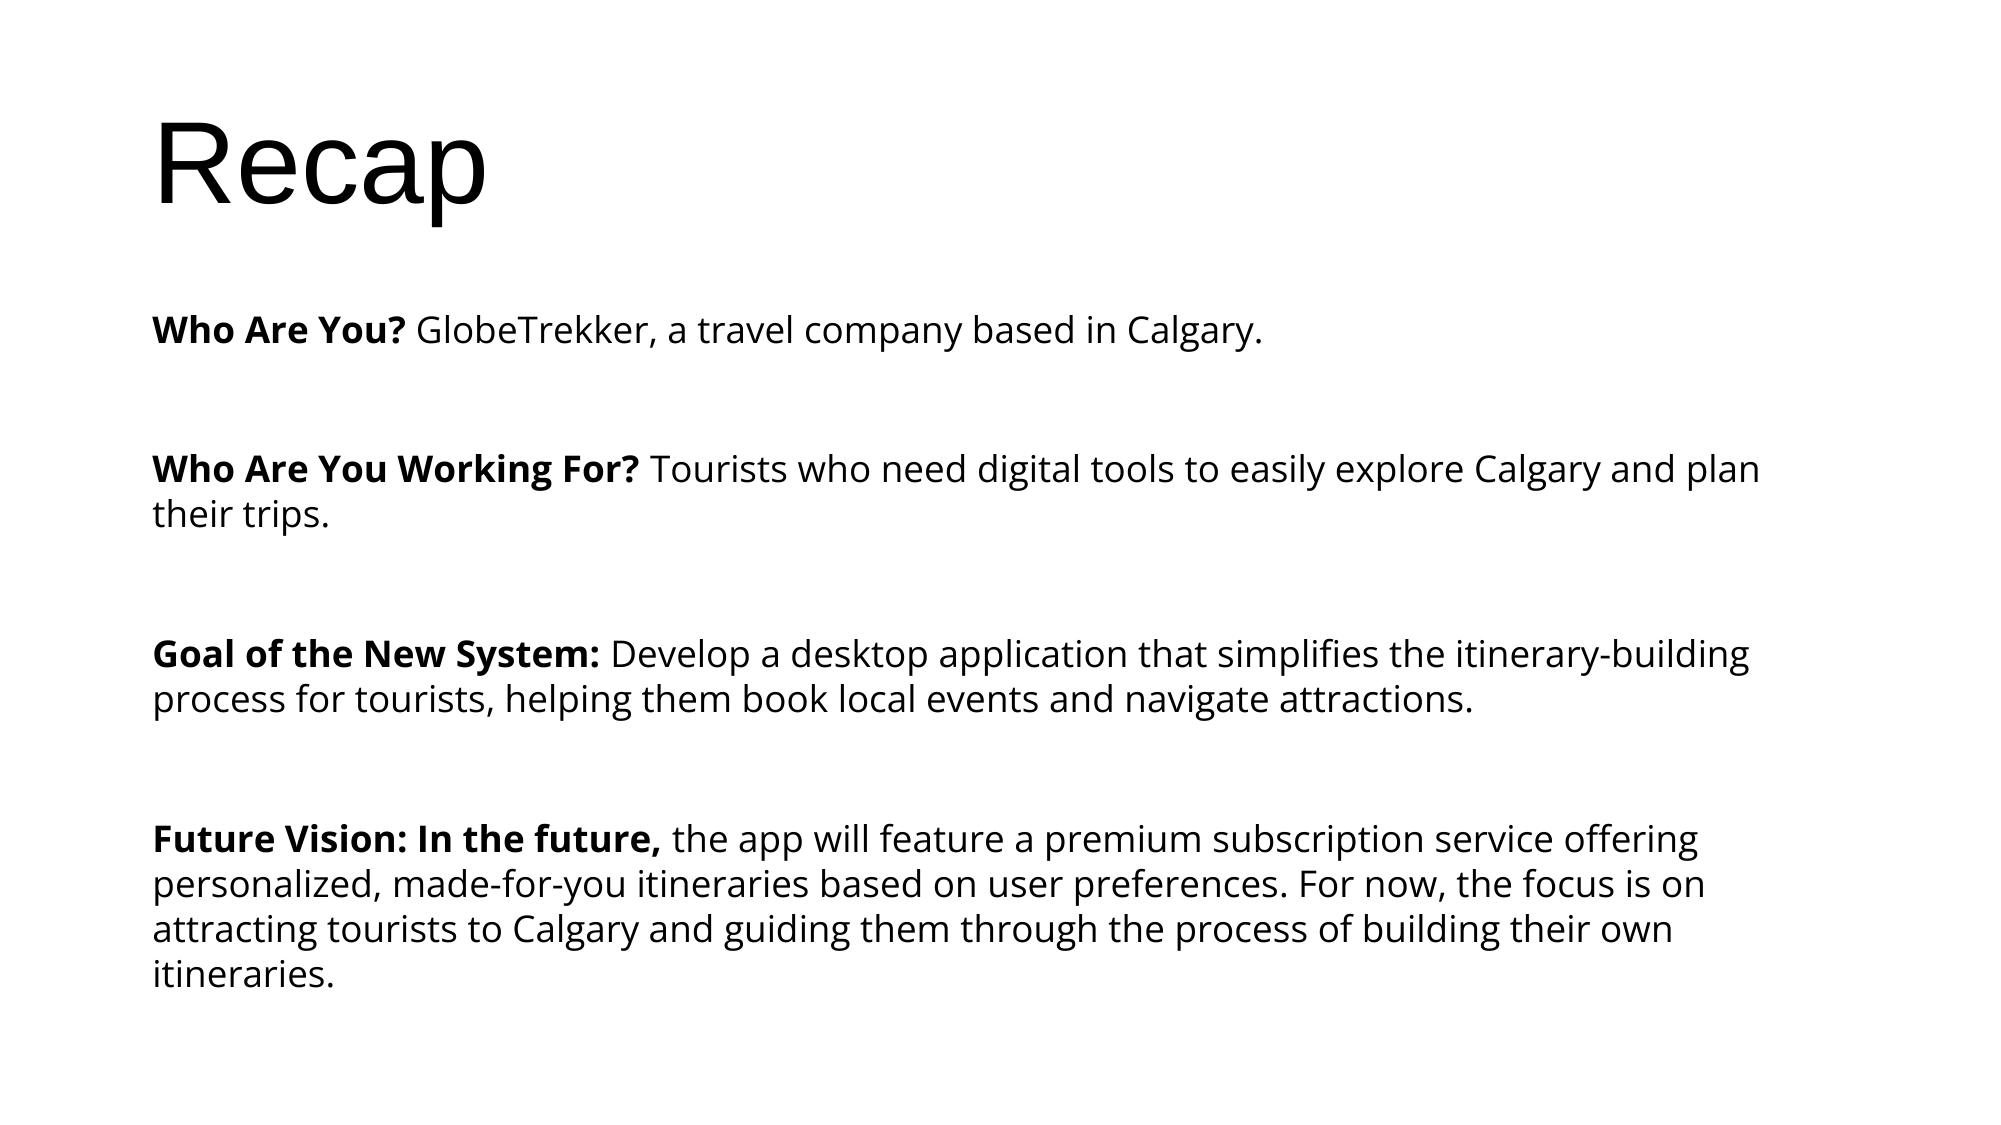

# Recap
Who Are You? GlobeTrekker, a travel company based in Calgary.

Who Are You Working For? Tourists who need digital tools to easily explore Calgary and plan their trips.

Goal of the New System: Develop a desktop application that simplifies the itinerary-building process for tourists, helping them book local events and navigate attractions.

Future Vision: In the future, the app will feature a premium subscription service offering personalized, made-for-you itineraries based on user preferences. For now, the focus is on attracting tourists to Calgary and guiding them through the process of building their own itineraries.